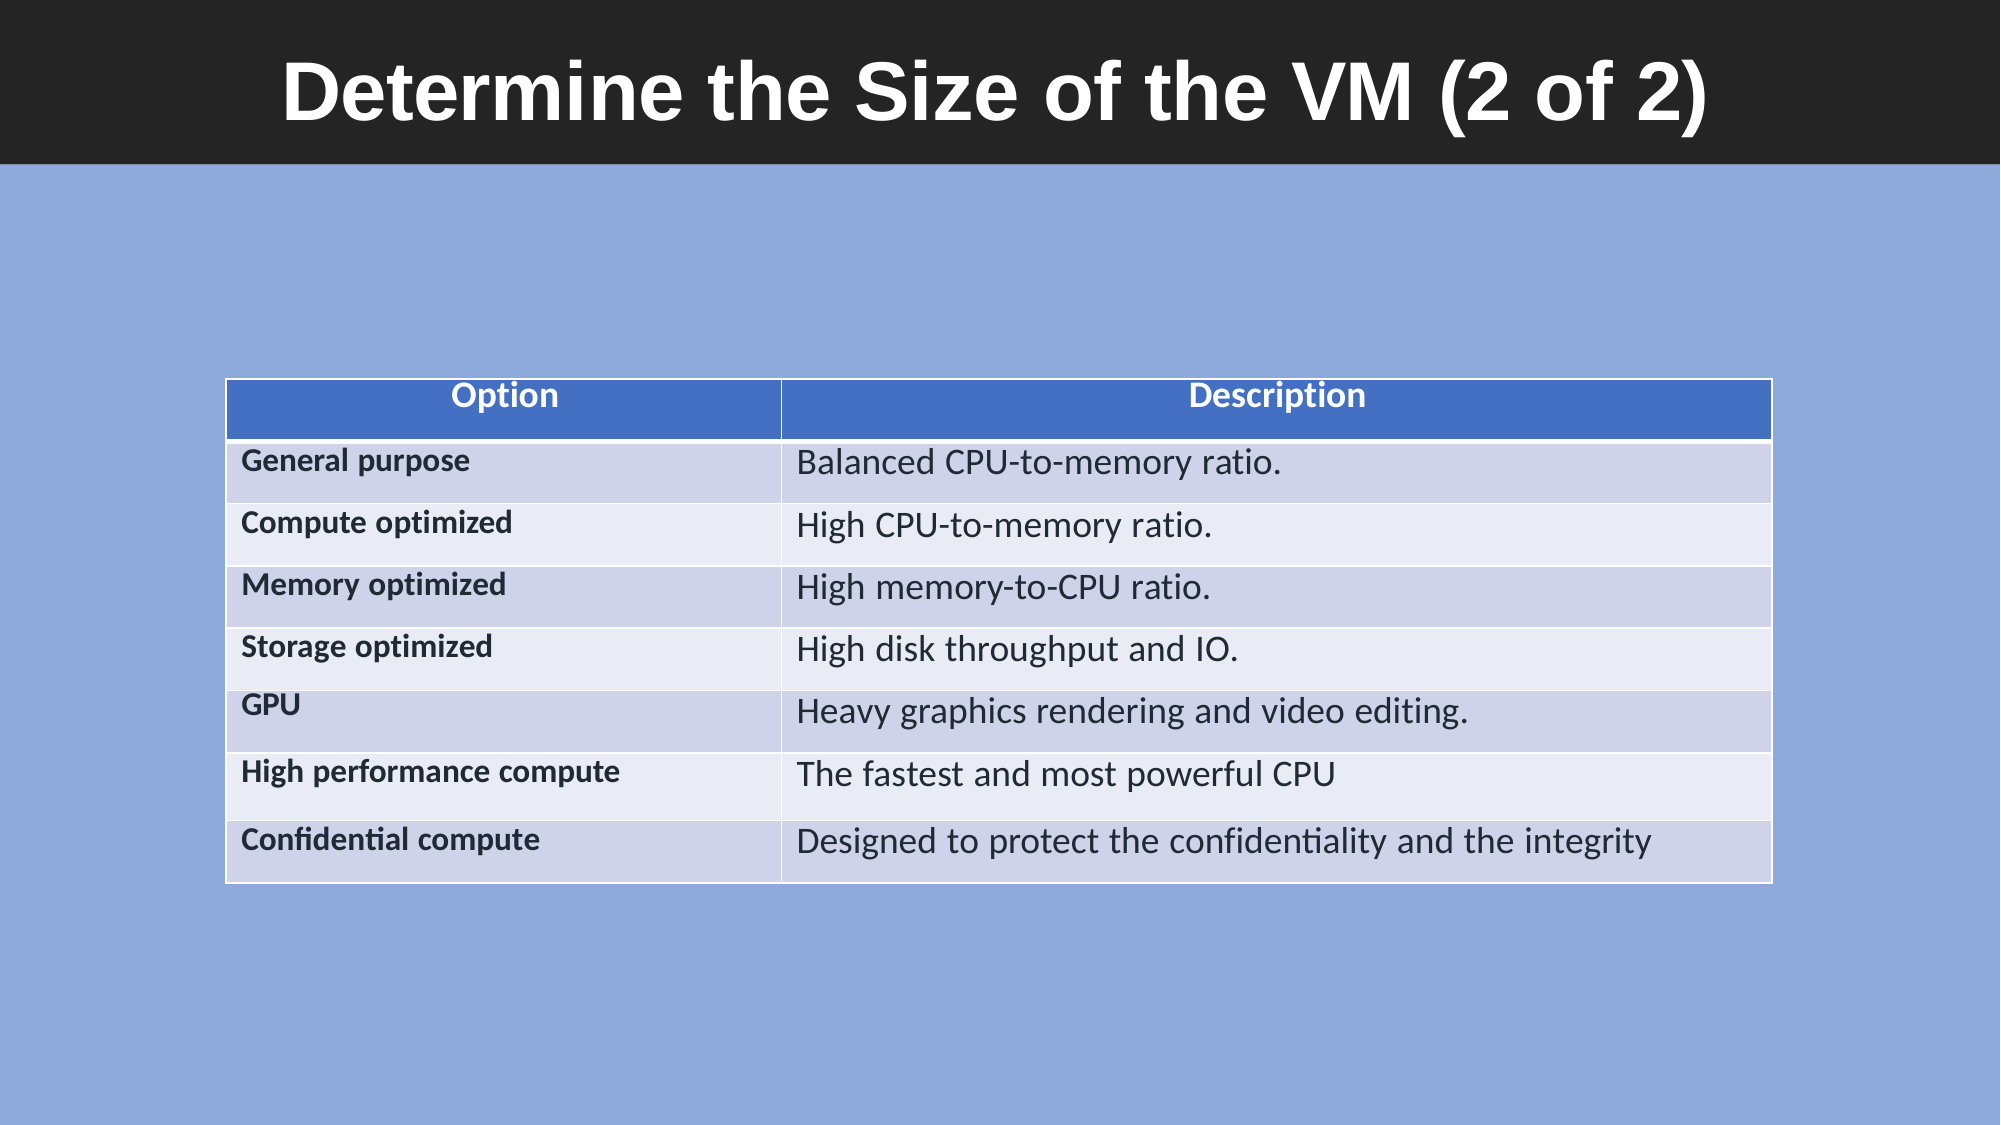

# Determine the Size of the VM (2 of 2)
| Option | Description |
| --- | --- |
| General purpose | Balanced CPU-to-memory ratio. |
| Compute optimized | High CPU-to-memory ratio. |
| Memory optimized | High memory-to-CPU ratio. |
| Storage optimized | High disk throughput and IO. |
| GPU | Heavy graphics rendering and video editing. |
| High performance compute | The fastest and most powerful CPU |
| Confidential compute | Designed to protect the confidentiality and the integrity |